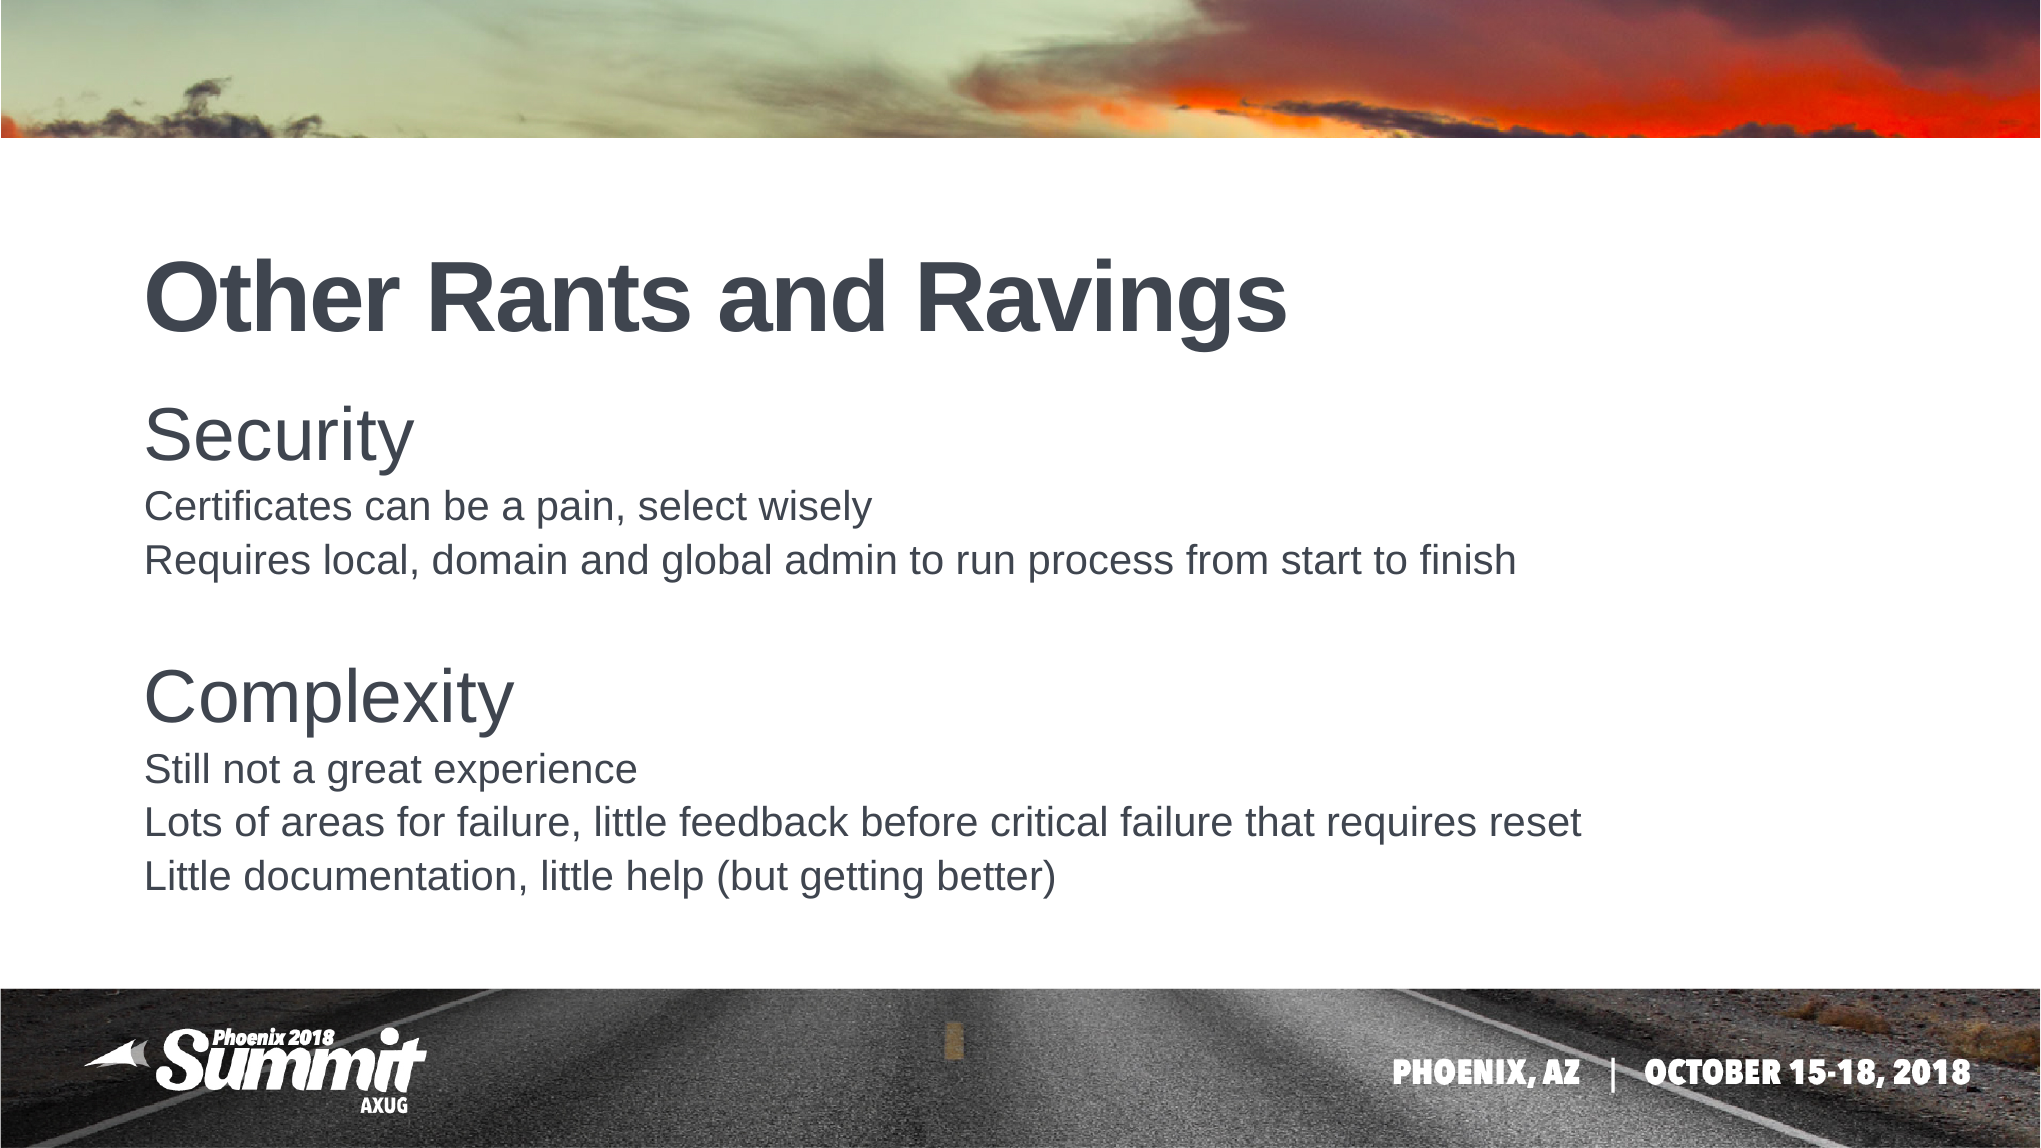

# Other Rants and Ravings
Security
Certificates can be a pain, select wisely
Requires local, domain and global admin to run process from start to finish
Complexity
Still not a great experience
Lots of areas for failure, little feedback before critical failure that requires reset
Little documentation, little help (but getting better)